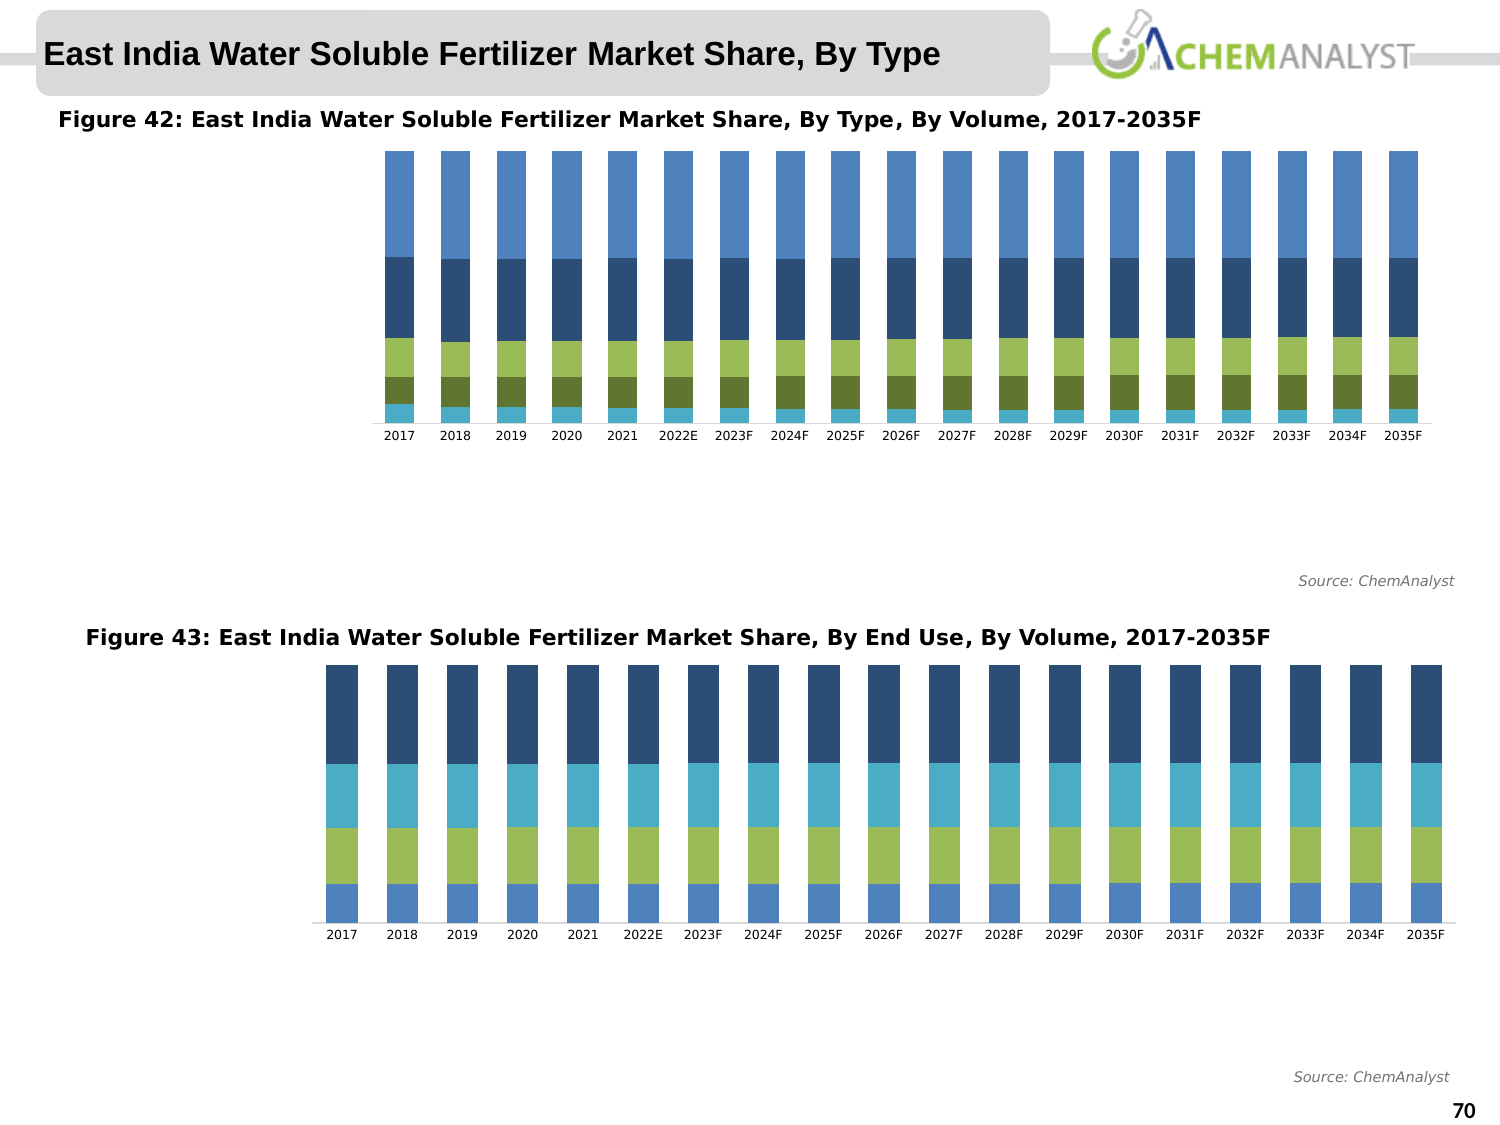

East India Water Soluble Fertilizer Market Share, By Type
Figure 42: East India Water Soluble Fertilizer Market Share, By Type, By Volume, 2017-2035F

### Chart

| Category | Potassium Sulphate (0-0-50) | Mono Potassium Phosphate (0- 52-34) | Potassium Nitrate (13-0-45) | Mono Ammonium Phosphate (12-61-0) | Calcium Nitrate (15.5-0-0-19) |
|---|---|---|---|---|---|
|  | 0.07120000000000001 | 0.09919999999999995 | 0.14200000000000002 | 0.2973 | 0.3902999999999999 |
|  | 0.0607 | 0.10880000000000012 | 0.1306 | 0.30210000000000004 | 0.3977999999999999 |
|  | 0.0594 | 0.11039999999999994 | 0.1311 | 0.30269999999999997 | 0.39640000000000003 |
|  | 0.05829999999999998 | 0.11190000000000011 | 0.13179999999999997 | 0.3035 | 0.3944999999999999 |
|  | 0.05719999999999999 | 0.11349999999999993 | 0.1326 | 0.3038 | 0.39289999999999997 |
|  | 0.0556 | 0.11519999999999997 | 0.1331 | 0.3015 | 0.3946 |
|  | 0.05500000000000001 | 0.11690000000000011 | 0.13390000000000002 | 0.3004 | 0.3937999999999999 |
|  | 0.05389999999999999 | 0.11840000000000017 | 0.13440000000000002 | 0.29869999999999997 | 0.3945999999999999 |
|  | 0.05279999999999997 | 0.1200000000000001 | 0.135 | 0.29810000000000003 | 0.39409999999999984 |
|  | 0.05169999999999998 | 0.12179999999999991 | 0.1357 | 0.29700000000000004 | 0.3938000000000001 |
|  | 0.05069999999999998 | 0.12340000000000018 | 0.1365 | 0.2959 | 0.3934999999999999 |
|  | 0.04959999999999999 | 0.12529999999999997 | 0.1371 | 0.2947 | 0.3932999999999999 |
|  | 0.049899999999999986 | 0.12550000000000017 | 0.13740000000000002 | 0.29400000000000004 | 0.3931999999999998 |
|  | 0.05009999999999999 | 0.12580000000000002 | 0.13779999999999998 | 0.2934 | 0.39289999999999997 |
|  | 0.05019999999999998 | 0.12619999999999998 | 0.1381 | 0.29300000000000004 | 0.3924999999999999 |
|  | 0.050399999999999986 | 0.12630000000000008 | 0.1382 | 0.2928 | 0.3922999999999999 |
|  | 0.05069999999999998 | 0.12670000000000015 | 0.1385 | 0.2924 | 0.3916999999999999 |
|  | 0.051000000000000004 | 0.12680000000000002 | 0.1386 | 0.2919 | 0.3916999999999999 |
|  | 0.05129999999999997 | 0.1271 | 0.13840000000000002 | 0.2917 | 0.3914999999999999 |
Source: ChemAnalyst
Figure 43: East India Water Soluble Fertilizer Market Share, By End Use, By Volume, 2017-2035F

### Chart

| Category | Gardening & Horticulture | Foliage Crops | Fruits & Vegetable | Field & Cash Crops |
|---|---|---|---|---|
| 2017 | 0.1502 | 0.21839999999999998 | 0.2462 | 0.3852 |
| 2018 | 0.1503 | 0.2187 | 0.2465 | 0.38450000000000006 |
| 2019 | 0.15039999999999998 | 0.21860000000000002 | 0.24659999999999999 | 0.3844000000000001 |
| 2020 | 0.1507 | 0.21889999999999998 | 0.24670999999999998 | 0.3836900000000001 |
| 2021 | 0.15099999999999997 | 0.21860000000000002 | 0.2468 | 0.38360000000000005 |
| 2022E | 0.1511 | 0.2188 | 0.247 | 0.3831 |
| 2023F | 0.15139999999999998 | 0.21900000000000003 | 0.2472 | 0.38239999999999996 |
| 2024F | 0.1513 | 0.2193 | 0.2471 | 0.3823000000000001 |
| 2025F | 0.1516 | 0.21950000000000003 | 0.24739999999999998 | 0.38149999999999995 |
| 2026F | 0.1517 | 0.21939999999999998 | 0.2473 | 0.38160000000000005 |
| 2027F | 0.15149999999999997 | 0.2197 | 0.2475 | 0.3813 |
| 2028F | 0.15189999999999998 | 0.21960000000000002 | 0.2476 | 0.3809 |
| 2029F | 0.1518 | 0.21950000000000003 | 0.24789999999999998 | 0.3808 |
| 2030F | 0.1521 | 0.2193 | 0.248 | 0.38060000000000005 |
| 2031F | 0.1522 | 0.2192 | 0.2483 | 0.38029999999999997 |
| 2032F | 0.15239999999999998 | 0.21889999999999998 | 0.2485 | 0.3802000000000001 |
| 2033F | 0.1523 | 0.2187 | 0.24839999999999998 | 0.38060000000000005 |
| 2034F | 0.15249999999999997 | 0.21850000000000003 | 0.2486 | 0.38040000000000007 |
| 2035F | 0.15239999999999998 | 0.21860000000000002 | 0.2488 | 0.3802 |
Source: ChemAnalyst
64
© ChemAnalyst
70